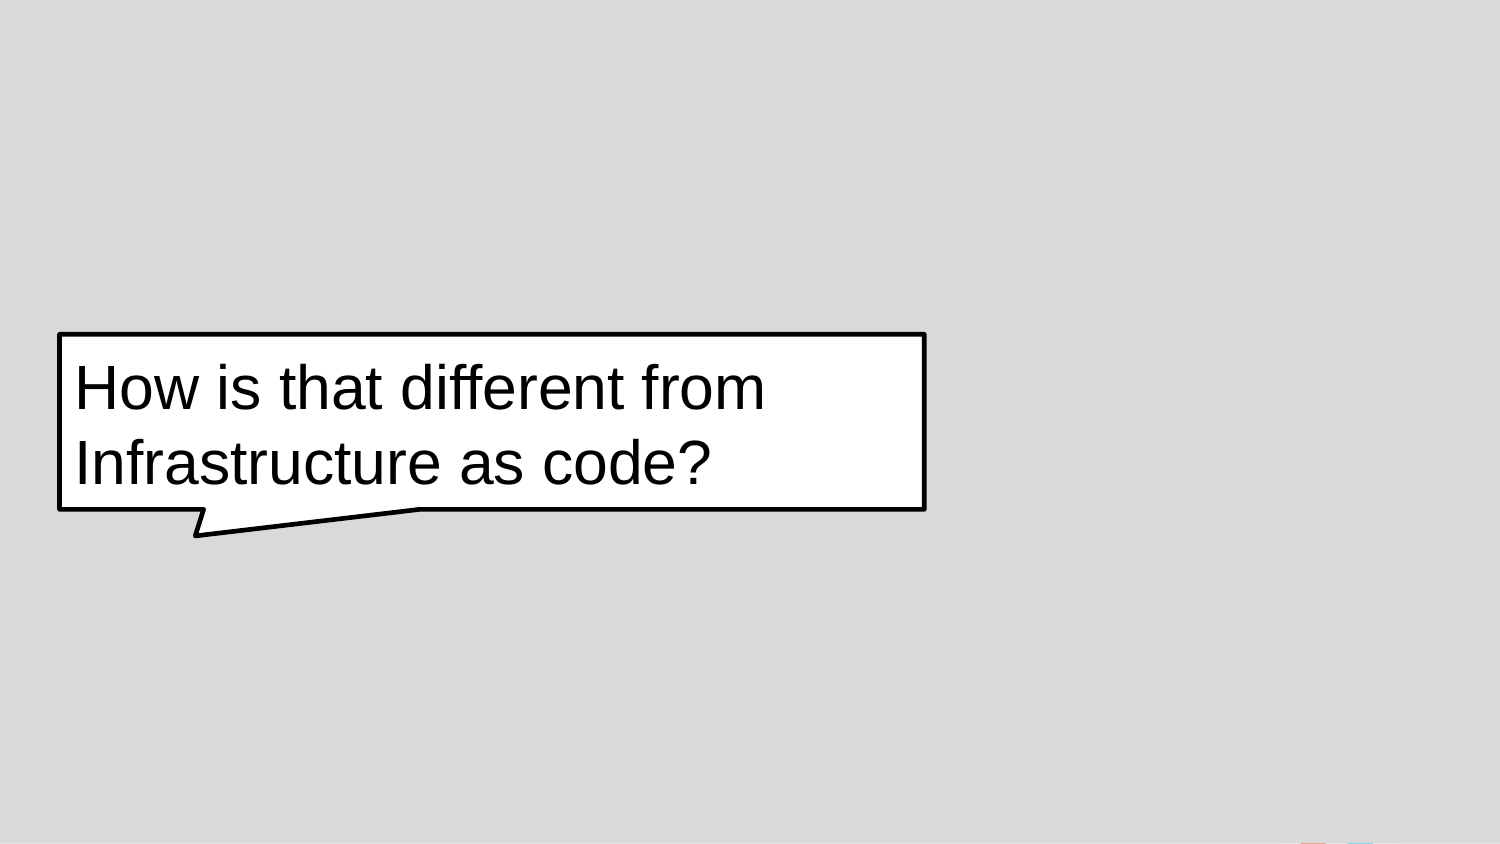

How is that different from Infrastructure as code?
29